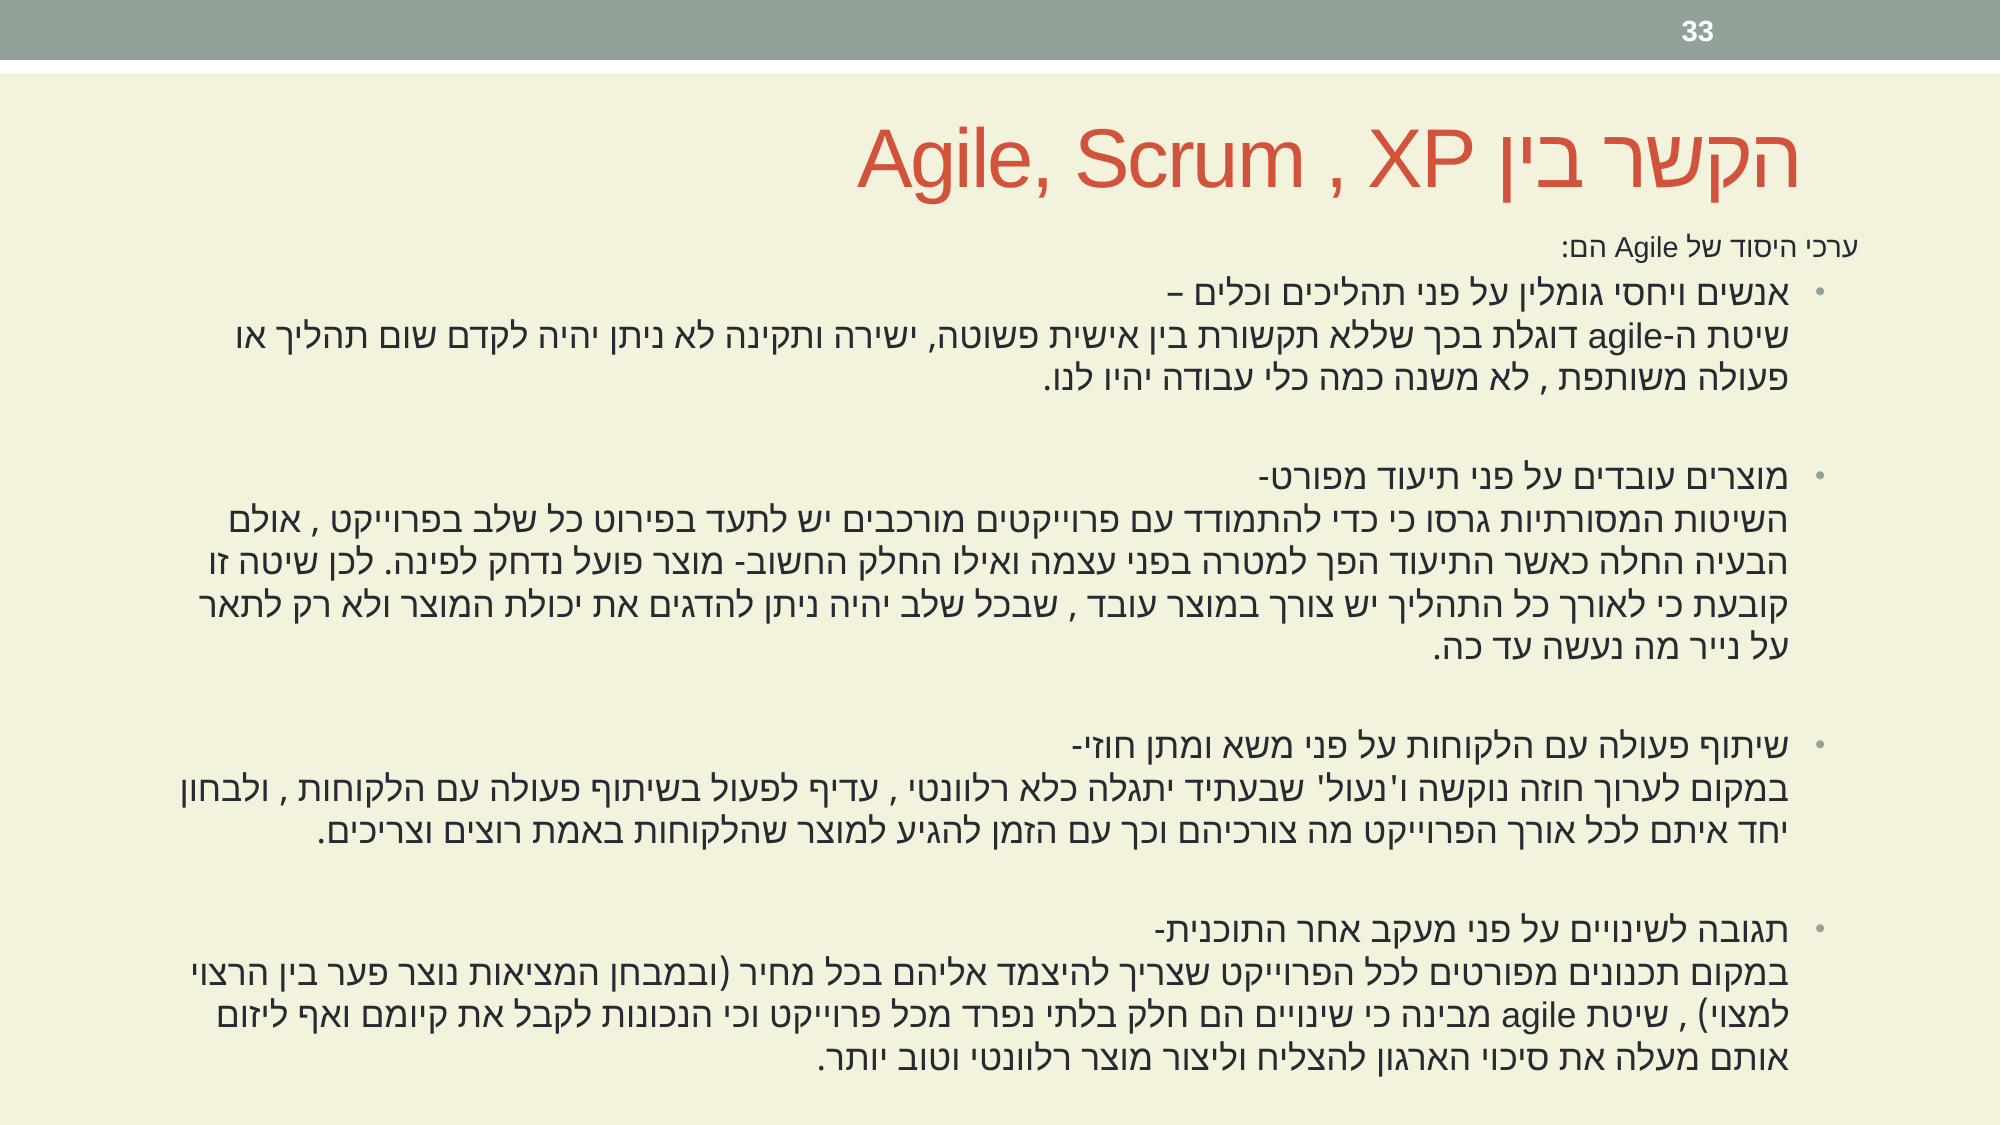

33
# הקשר בין Agile, Scrum , XP
ערכי היסוד של Agile הם:
אנשים ויחסי גומלין על פני תהליכים וכלים –
שיטת ה-agile דוגלת בכך שללא תקשורת בין אישית פשוטה, ישירה ותקינה לא ניתן יהיה לקדם שום תהליך או פעולה משותפת , לא משנה כמה כלי עבודה יהיו לנו.

מוצרים עובדים על פני תיעוד מפורט-
השיטות המסורתיות גרסו כי כדי להתמודד עם פרוייקטים מורכבים יש לתעד בפירוט כל שלב בפרוייקט , אולם הבעיה החלה כאשר התיעוד הפך למטרה בפני עצמה ואילו החלק החשוב- מוצר פועל נדחק לפינה. לכן שיטה זו קובעת כי לאורך כל התהליך יש צורך במוצר עובד , שבכל שלב יהיה ניתן להדגים את יכולת המוצר ולא רק לתאר על נייר מה נעשה עד כה.

שיתוף פעולה עם הלקוחות על פני משא ומתן חוזי-
במקום לערוך חוזה נוקשה ו'נעול' שבעתיד יתגלה כלא רלוונטי , עדיף לפעול בשיתוף פעולה עם הלקוחות , ולבחון יחד איתם לכל אורך הפרוייקט מה צורכיהם וכך עם הזמן להגיע למוצר שהלקוחות באמת רוצים וצריכים.

תגובה לשינויים על פני מעקב אחר התוכנית-
במקום תכנונים מפורטים לכל הפרוייקט שצריך להיצמד אליהם בכל מחיר (ובמבחן המציאות נוצר פער בין הרצוי למצוי) , שיטת agile מבינה כי שינויים הם חלק בלתי נפרד מכל פרוייקט וכי הנכונות לקבל את קיומם ואף ליזום אותם מעלה את סיכוי הארגון להצליח וליצור מוצר רלוונטי וטוב יותר.